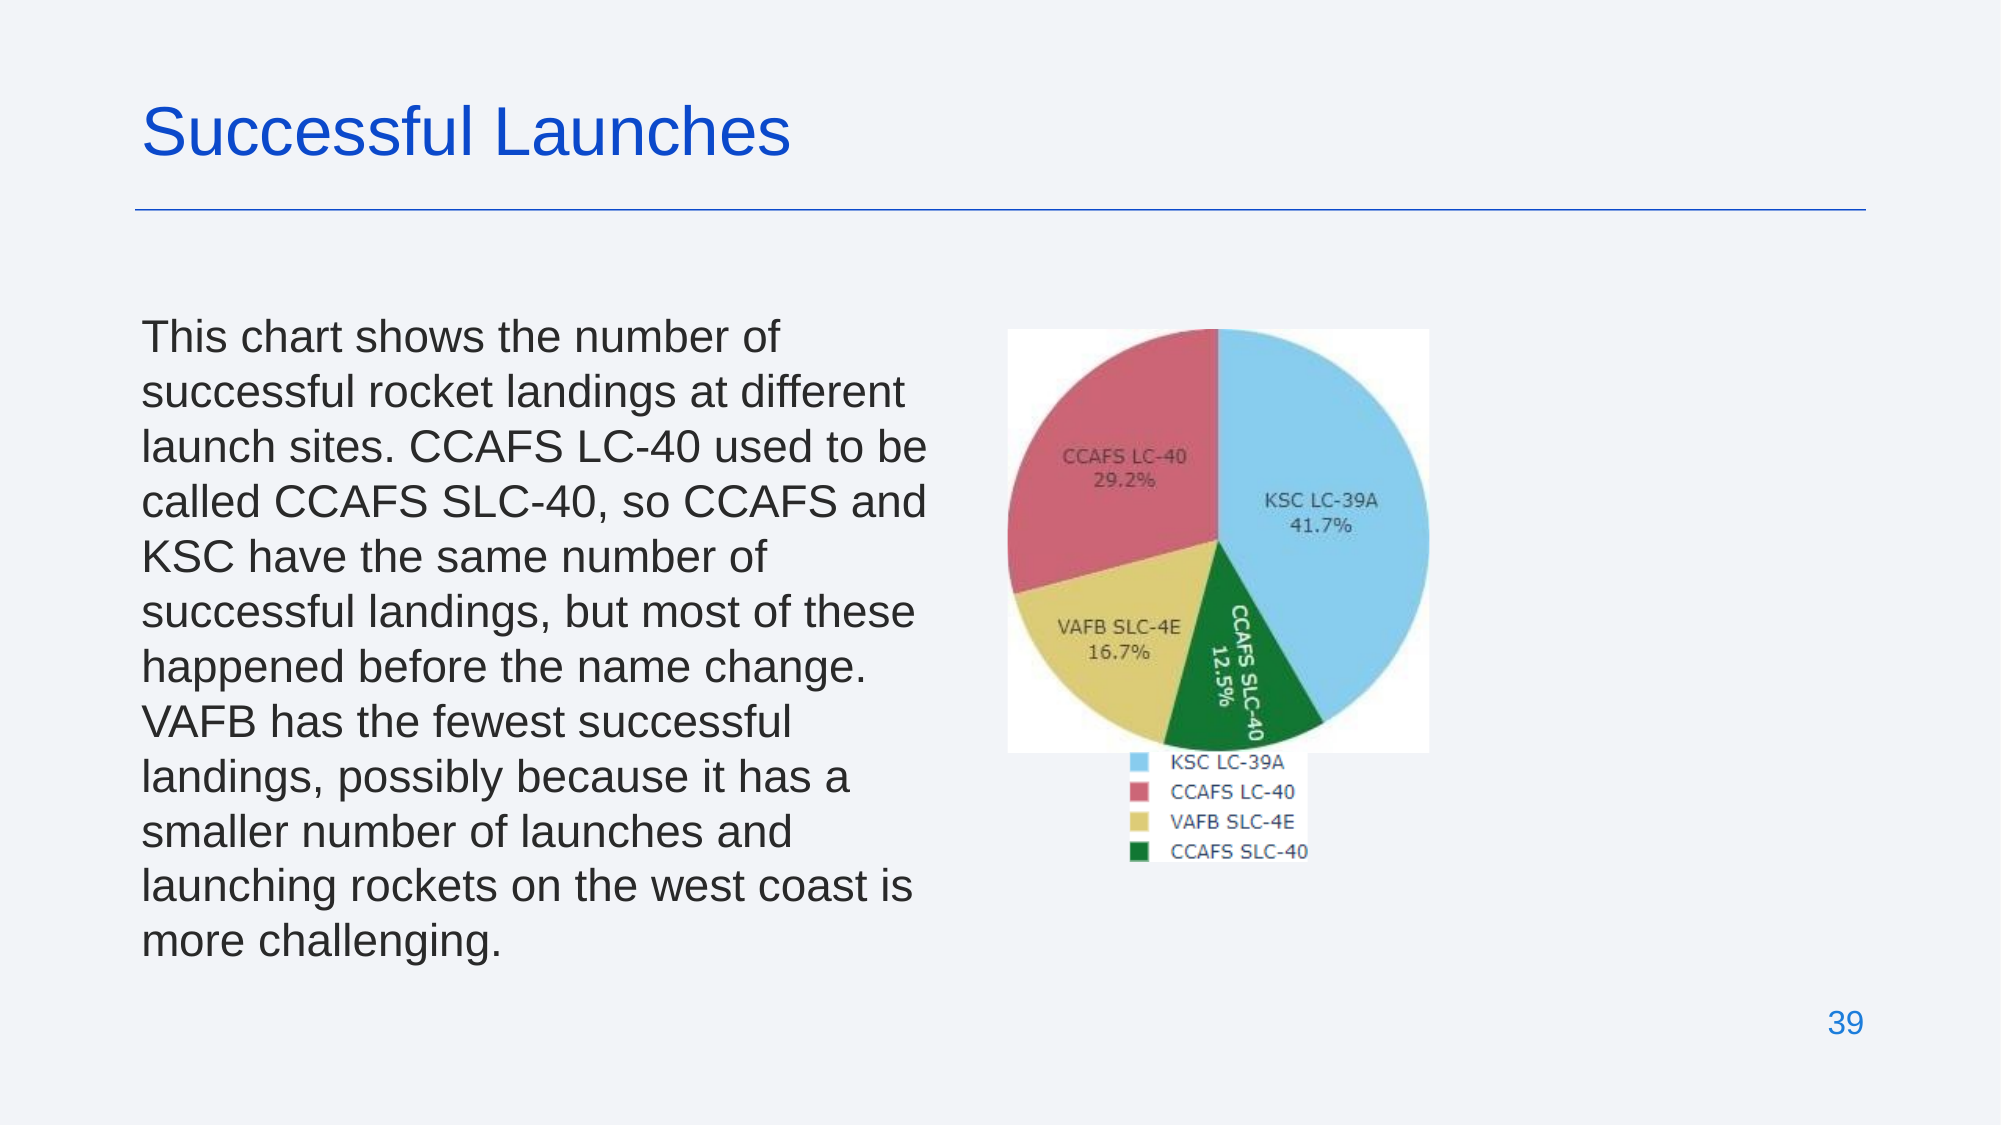

Successful Launches
This chart shows the number of successful rocket landings at different launch sites. CCAFS LC-40 used to be called CCAFS SLC-40, so CCAFS and KSC have the same number of successful landings, but most of these happened before the name change. VAFB has the fewest successful landings, possibly because it has a smaller number of launches and launching rockets on the west coast is more challenging.

39